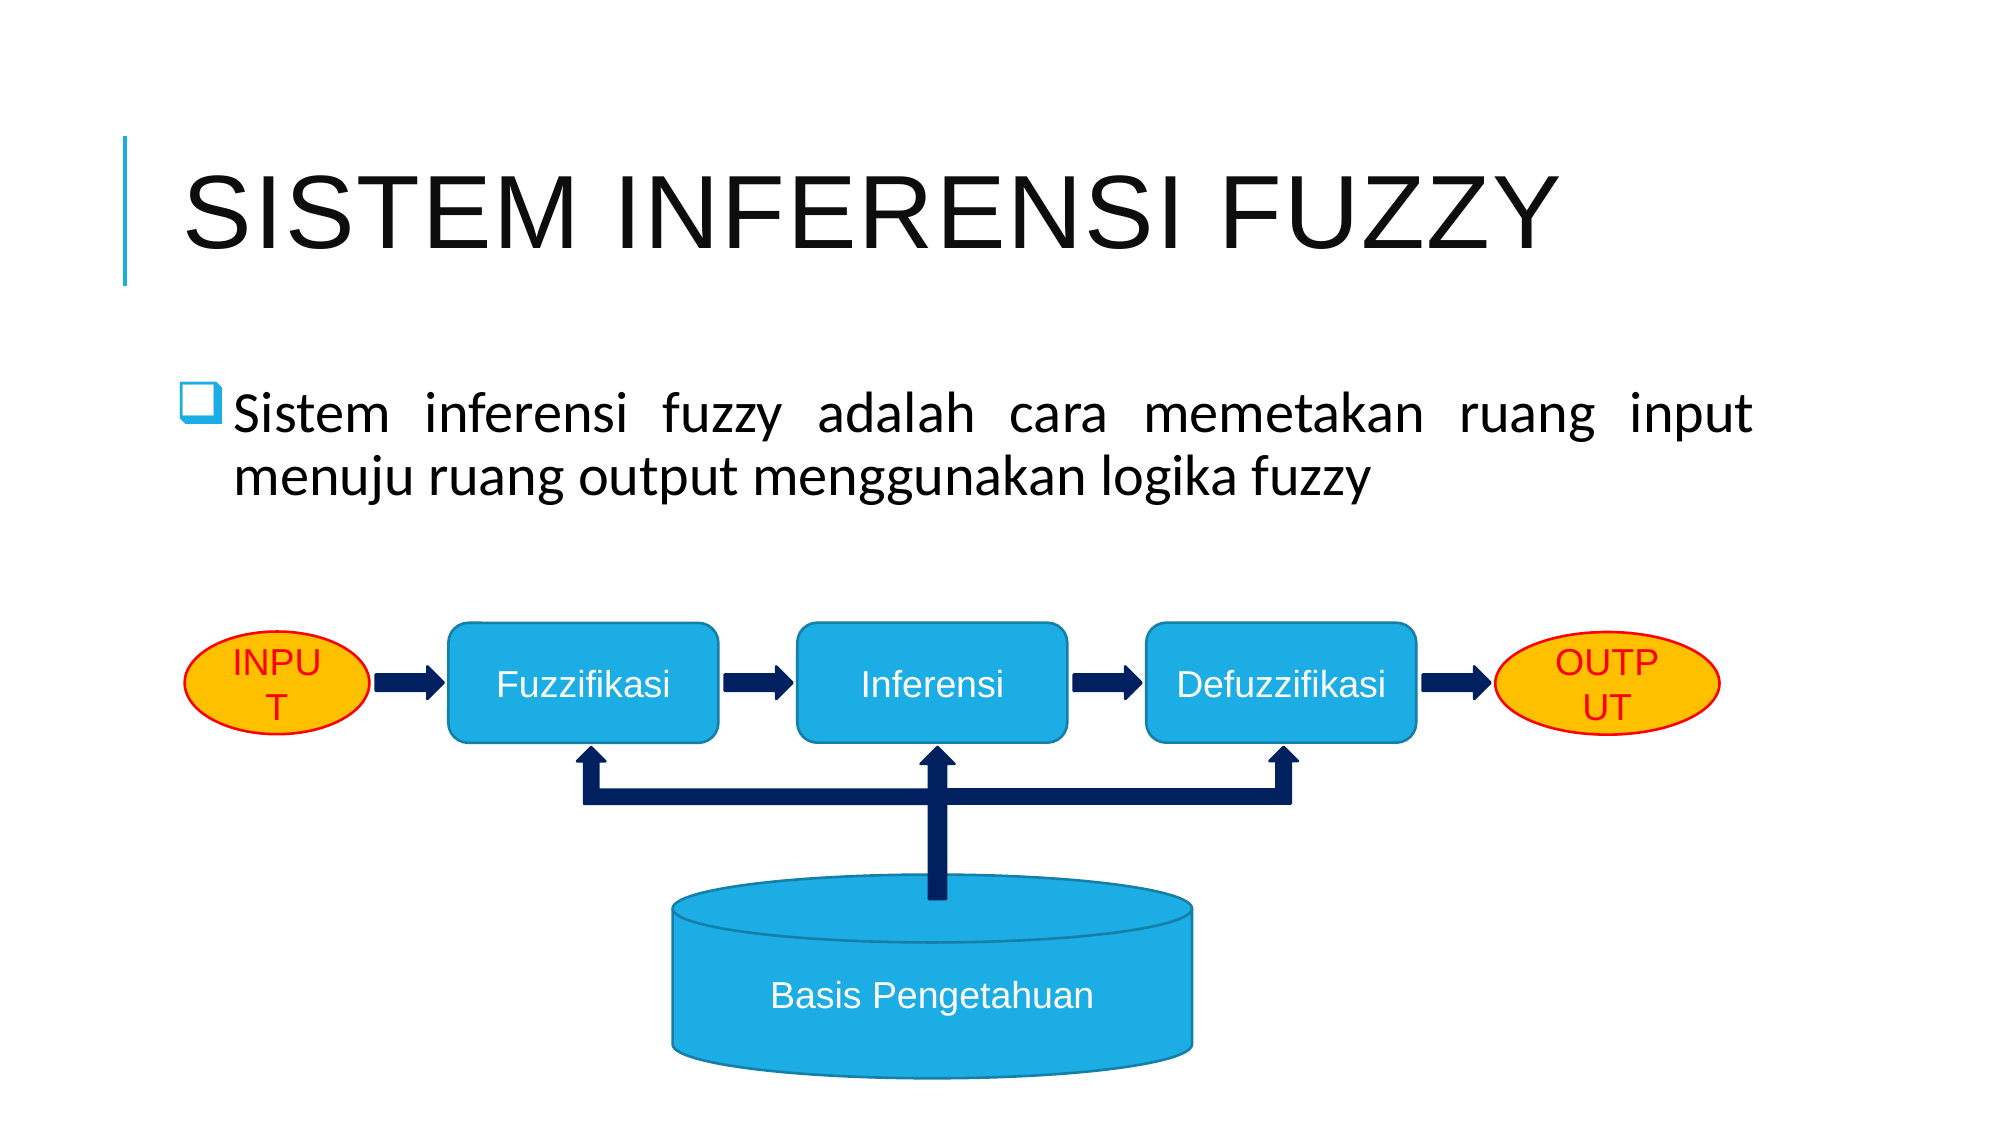

# SISTEM INFERENSI FUZZY
Sistem inferensi fuzzy adalah cara memetakan ruang input menuju ruang output menggunakan logika fuzzy
Inferensi
Defuzzifikasi
Fuzzifikasi
INPUT
OUTPUT

Basis Pengetahuan